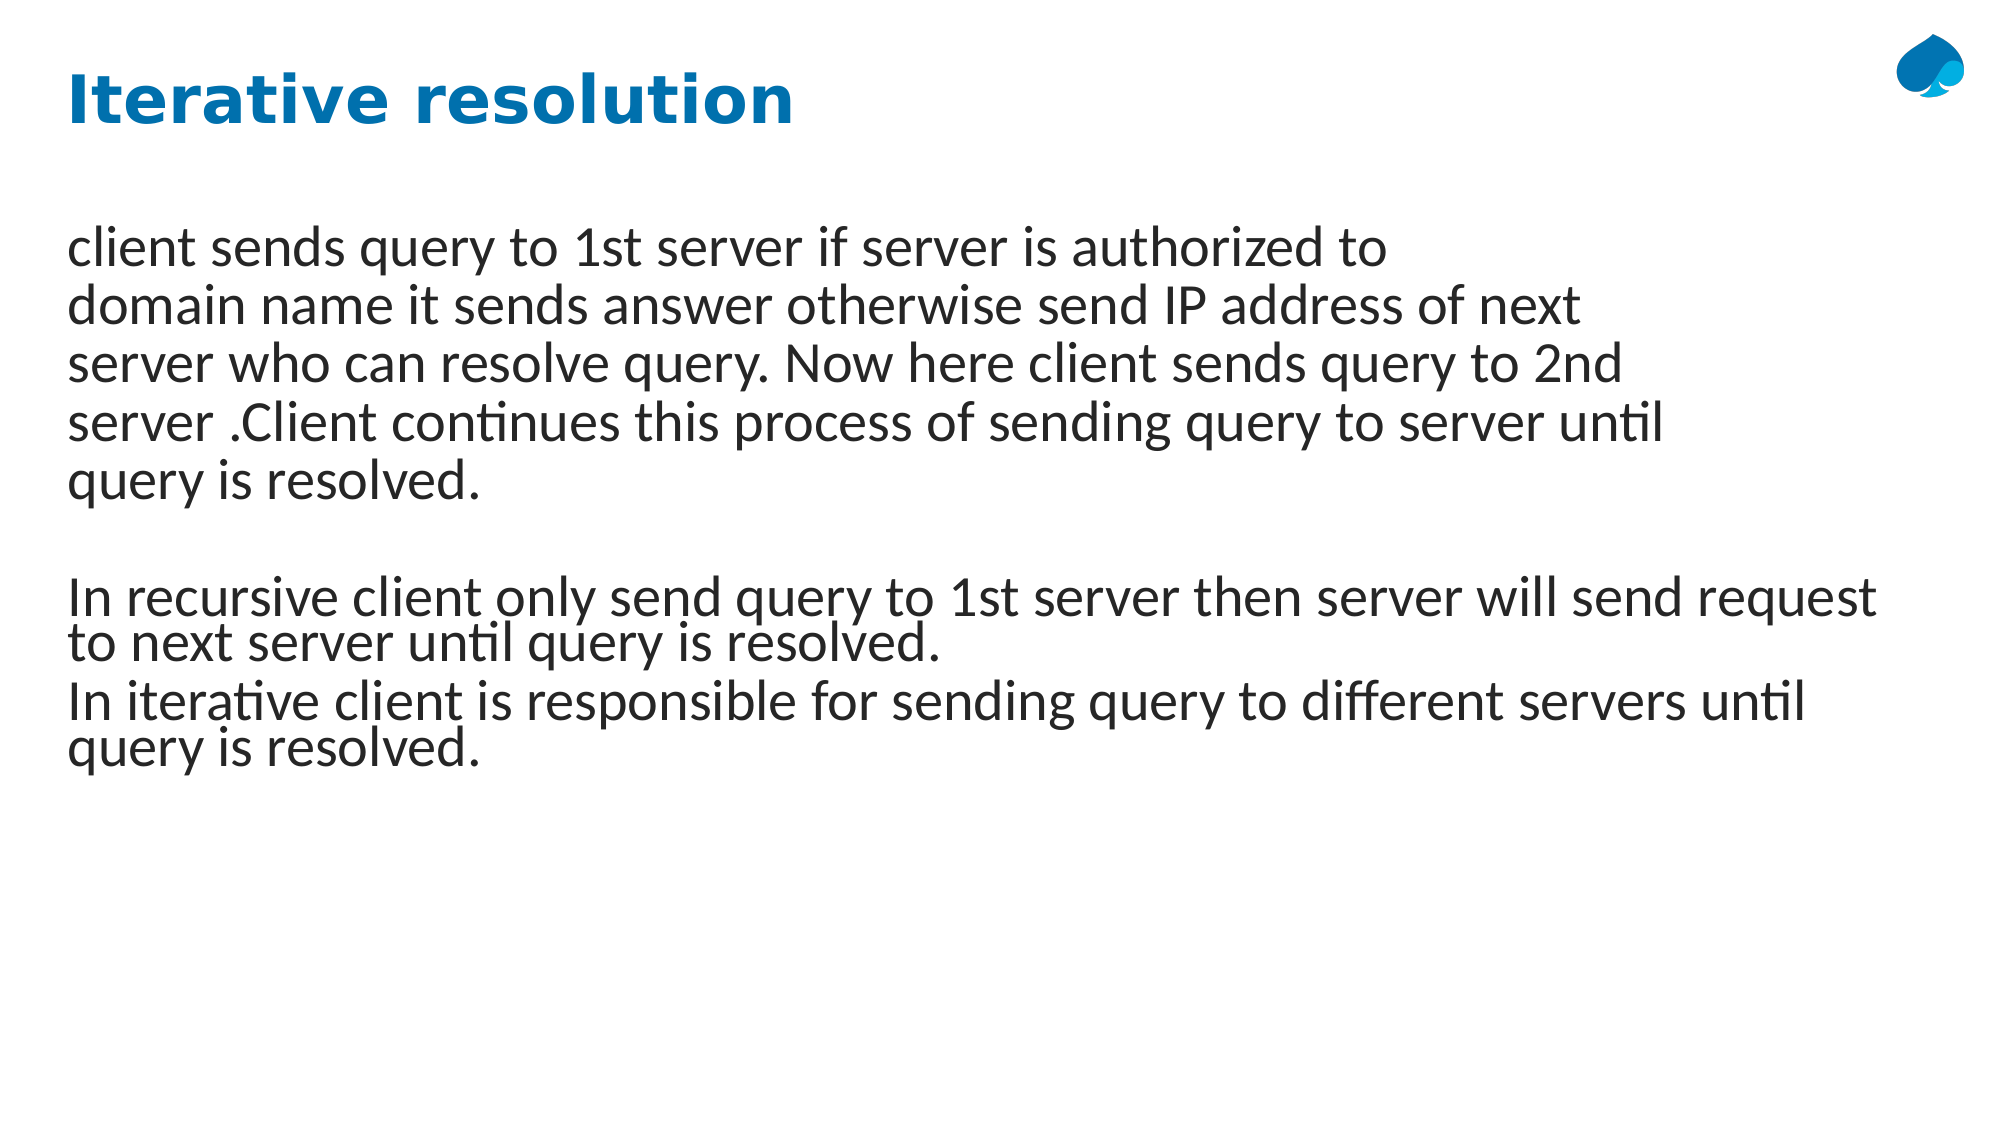

# Iterative resolution
client sends query to 1st server if server is authorized to
domain name it sends answer otherwise send IP address of next
server who can resolve query. Now here client sends query to 2nd
server .Client continues this process of sending query to server until
query is resolved.

In recursive client only send query to 1st server then server will send request to next server until query is resolved.
In iterative client is responsible for sending query to different servers until query is resolved.